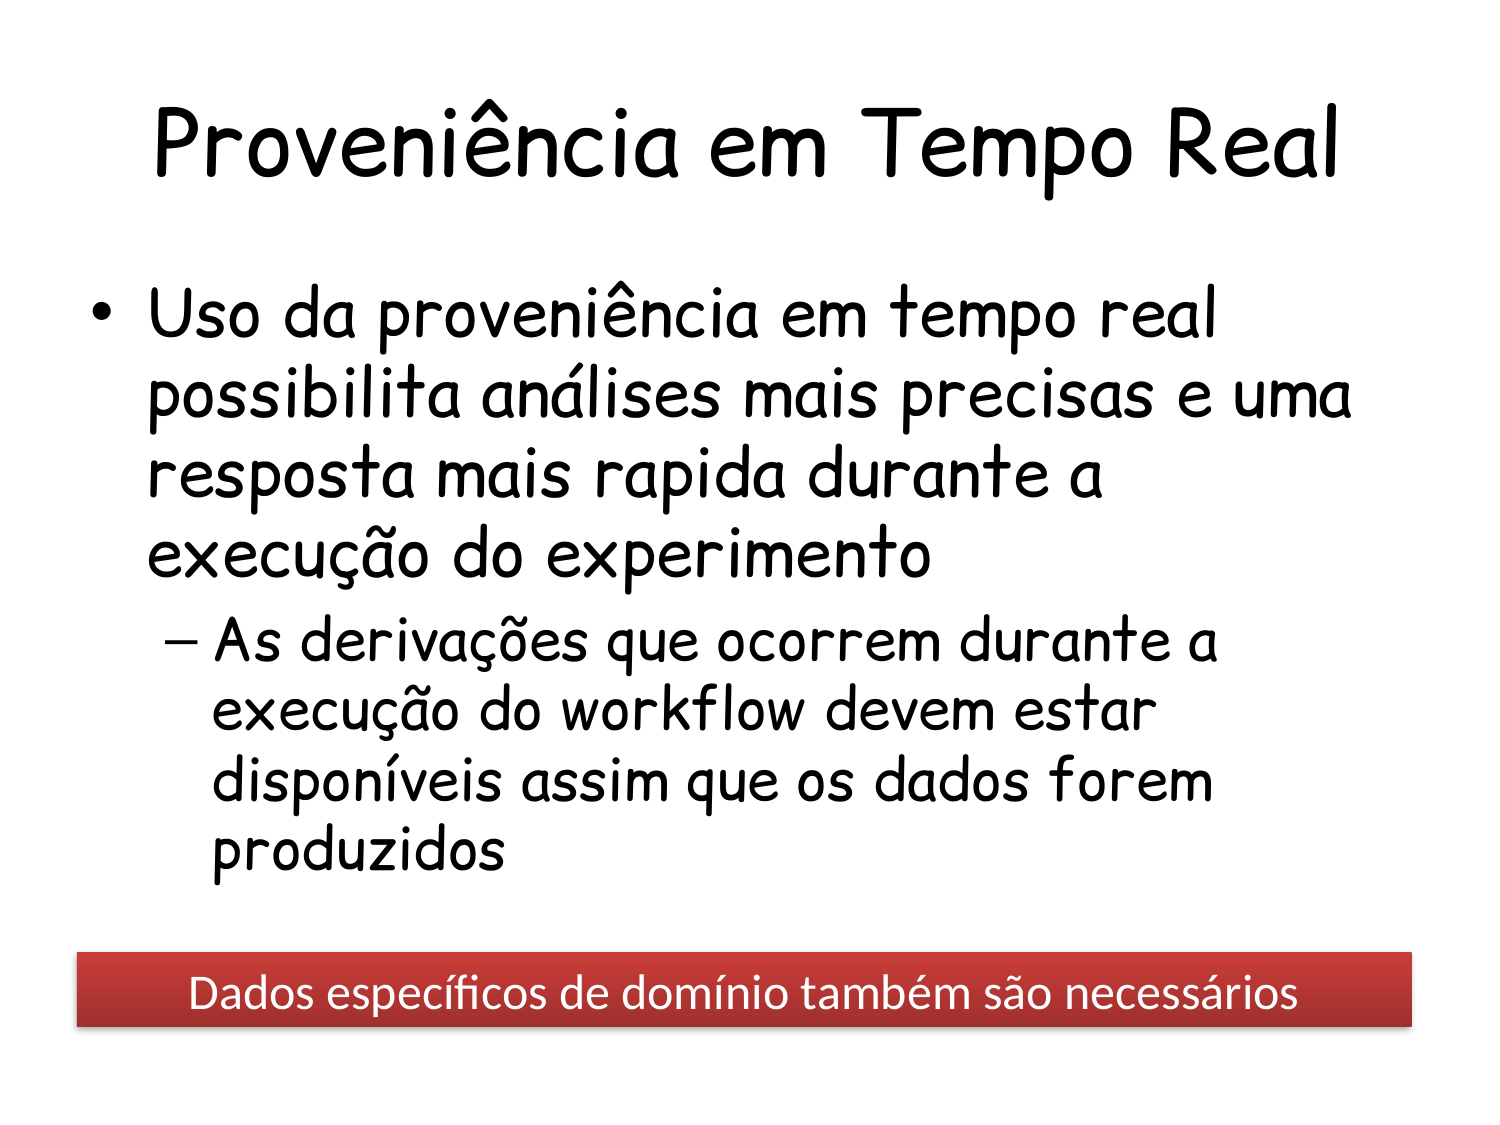

# Proveniência em Tempo Real
Uso da proveniência em tempo real possibilita análises mais precisas e uma resposta mais rapida durante a execução do experimento
As derivações que ocorrem durante a execução do workflow devem estar disponíveis assim que os dados forem produzidos

Dados específicos de domínio também são necessários